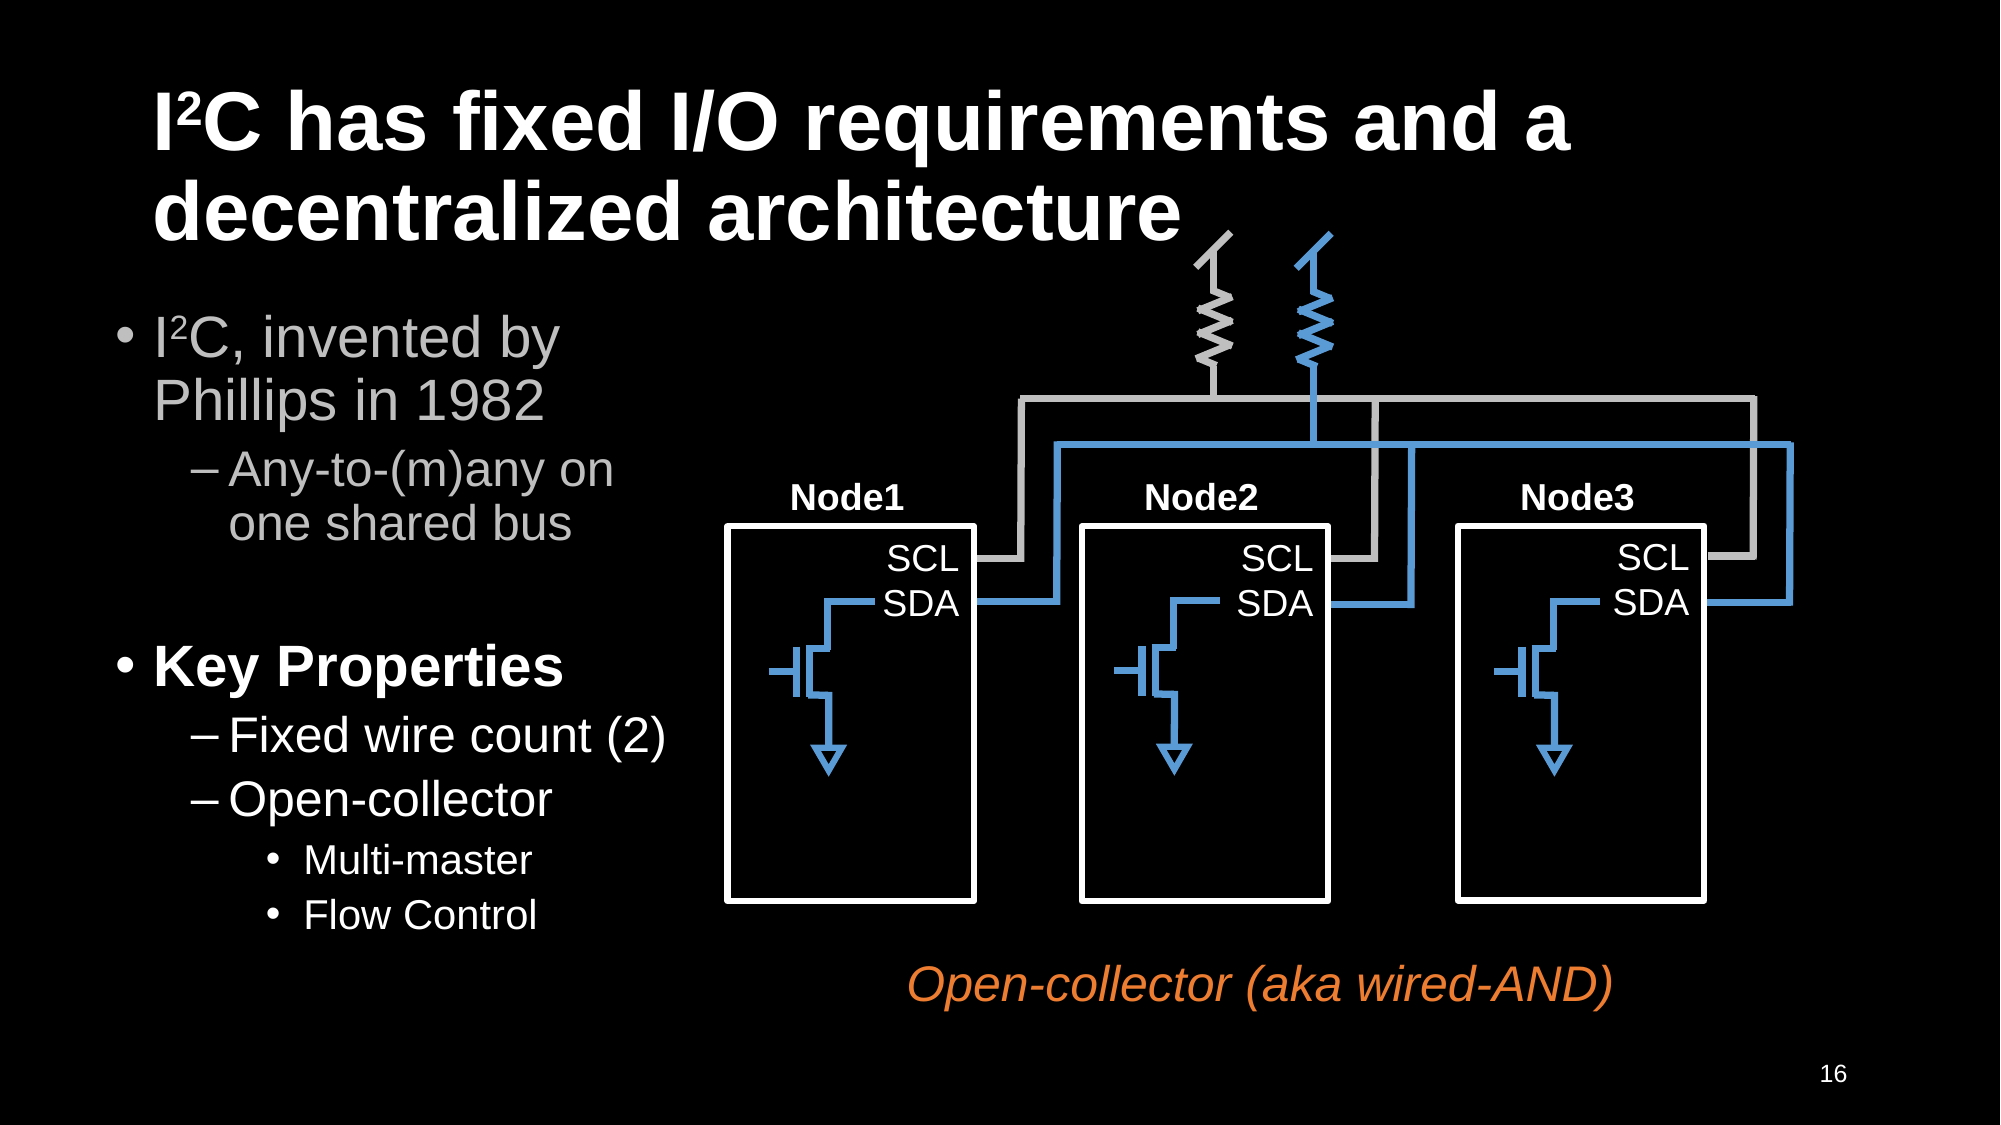

# I2C has fixed I/O requirements and a decentralized architecture
I2C, invented by Phillips in 1982
Any-to-(m)any on one shared bus

Key Properties
Fixed wire count (2)
Open-collector
Multi-master
Flow Control
Node3
SCL
SDA

Node1
SCL
SDA

Node2
SCL
SDA

Open-collector (aka wired-AND)
16